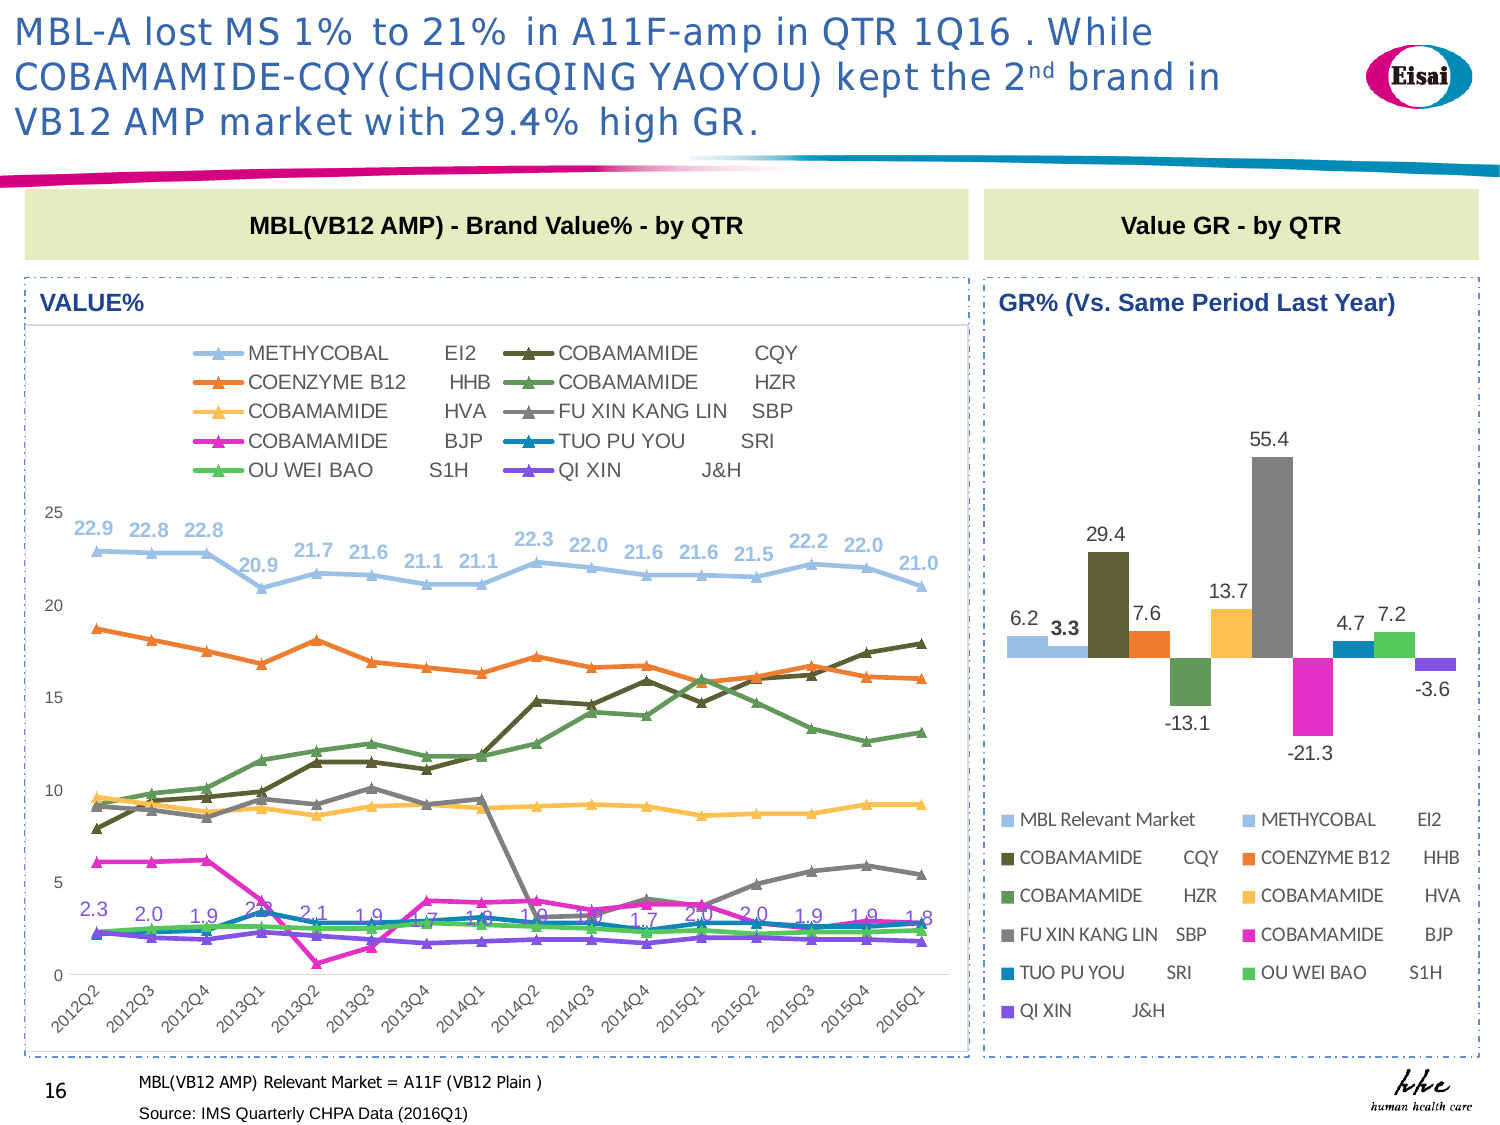

MBL-A lost MS 1% to 21% in A11F-amp in QTR 1Q16 . While COBAMAMIDE-CQY(CHONGQING YAOYOU) kept the 2nd brand in VB12 AMP market with 29.4% high GR.
MBL(VB12 AMP) - Brand Value% - by QTR
Value GR - by QTR

VALUE%
GR% (Vs. Same Period Last Year)

### Chart

| Category | METHYCOBAL         EI2 | COBAMAMIDE         CQY | COENZYME B12       HHB | COBAMAMIDE         HZR | COBAMAMIDE         HVA | FU XIN KANG LIN    SBP | COBAMAMIDE         BJP | TUO PU YOU         SRI | OU WEI BAO         S1H | QI XIN             J&H |
|---|---|---|---|---|---|---|---|---|---|---|
| 2012Q2 | 22.9 | 7.9 | 18.7 | 9.2 | 9.6 | 9.1 | 6.1 | 2.2 | 2.3 | 2.3 |
| 2012Q3 | 22.8 | 9.4 | 18.1 | 9.8 | 9.2 | 8.9 | 6.1 | 2.3 | 2.5 | 2.0 |
| 2012Q4 | 22.8 | 9.6 | 17.5 | 10.1 | 8.8 | 8.5 | 6.2 | 2.4 | 2.6 | 1.9 |
| 2013Q1 | 20.9 | 9.9 | 16.8 | 11.6 | 9.0 | 9.5 | 4.0 | 3.4 | 2.6 | 2.3 |
| 2013Q2 | 21.7 | 11.5 | 18.1 | 12.1 | 8.6 | 9.2 | 0.6 | 2.8 | 2.5 | 2.1 |
| 2013Q3 | 21.6 | 11.5 | 16.9 | 12.5 | 9.1 | 10.1 | 1.5 | 2.8 | 2.5 | 1.9 |
| 2013Q4 | 21.1 | 11.1 | 16.6 | 11.8 | 9.2 | 9.2 | 4.0 | 2.9 | 2.8 | 1.7 |
| 2014Q1 | 21.1 | 11.9 | 16.3 | 11.8 | 9.0 | 9.5 | 3.9 | 3.1 | 2.7 | 1.8 |
| 2014Q2 | 22.3 | 14.8 | 17.2 | 12.5 | 9.1 | 3.1 | 4.0 | 2.8 | 2.6 | 1.9 |
| 2014Q3 | 22.0 | 14.6 | 16.6 | 14.2 | 9.2 | 3.2 | 3.5 | 2.8 | 2.5 | 1.9 |
| 2014Q4 | 21.6 | 15.9 | 16.7 | 14.0 | 9.1 | 4.1 | 3.8 | 2.4 | 2.3 | 1.7 |
| 2015Q1 | 21.6 | 14.7 | 15.8 | 16.0 | 8.6 | 3.7 | 3.8 | 2.8 | 2.4 | 2.0 |
| 2015Q2 | 21.5 | 16.0 | 16.1 | 14.7 | 8.7 | 4.9 | 2.8 | 2.8 | 2.2 | 2.0 |
| 2015Q3 | 22.2 | 16.2 | 16.7 | 13.3 | 8.7 | 5.6 | 2.5 | 2.6 | 2.3 | 1.9 |
| 2015Q4 | 22.0 | 17.4 | 16.1 | 12.6 | 9.2 | 5.9 | 2.9 | 2.6 | 2.3 | 1.9 |
| 2016Q1 | 21.0 | 17.9 | 16.0 | 13.1 | 9.2 | 5.4 | 2.8 | 2.8 | 2.4 | 1.8 |

### Chart

| Category |  |  |  |  |  |  |  |  |  |  |  |
|---|---|---|---|---|---|---|---|---|---|---|---|
MBL(VB12 AMP) Relevant Market = A11F (VB12 Plain )
16
Source: IMS Quarterly CHPA Data (2016Q1)